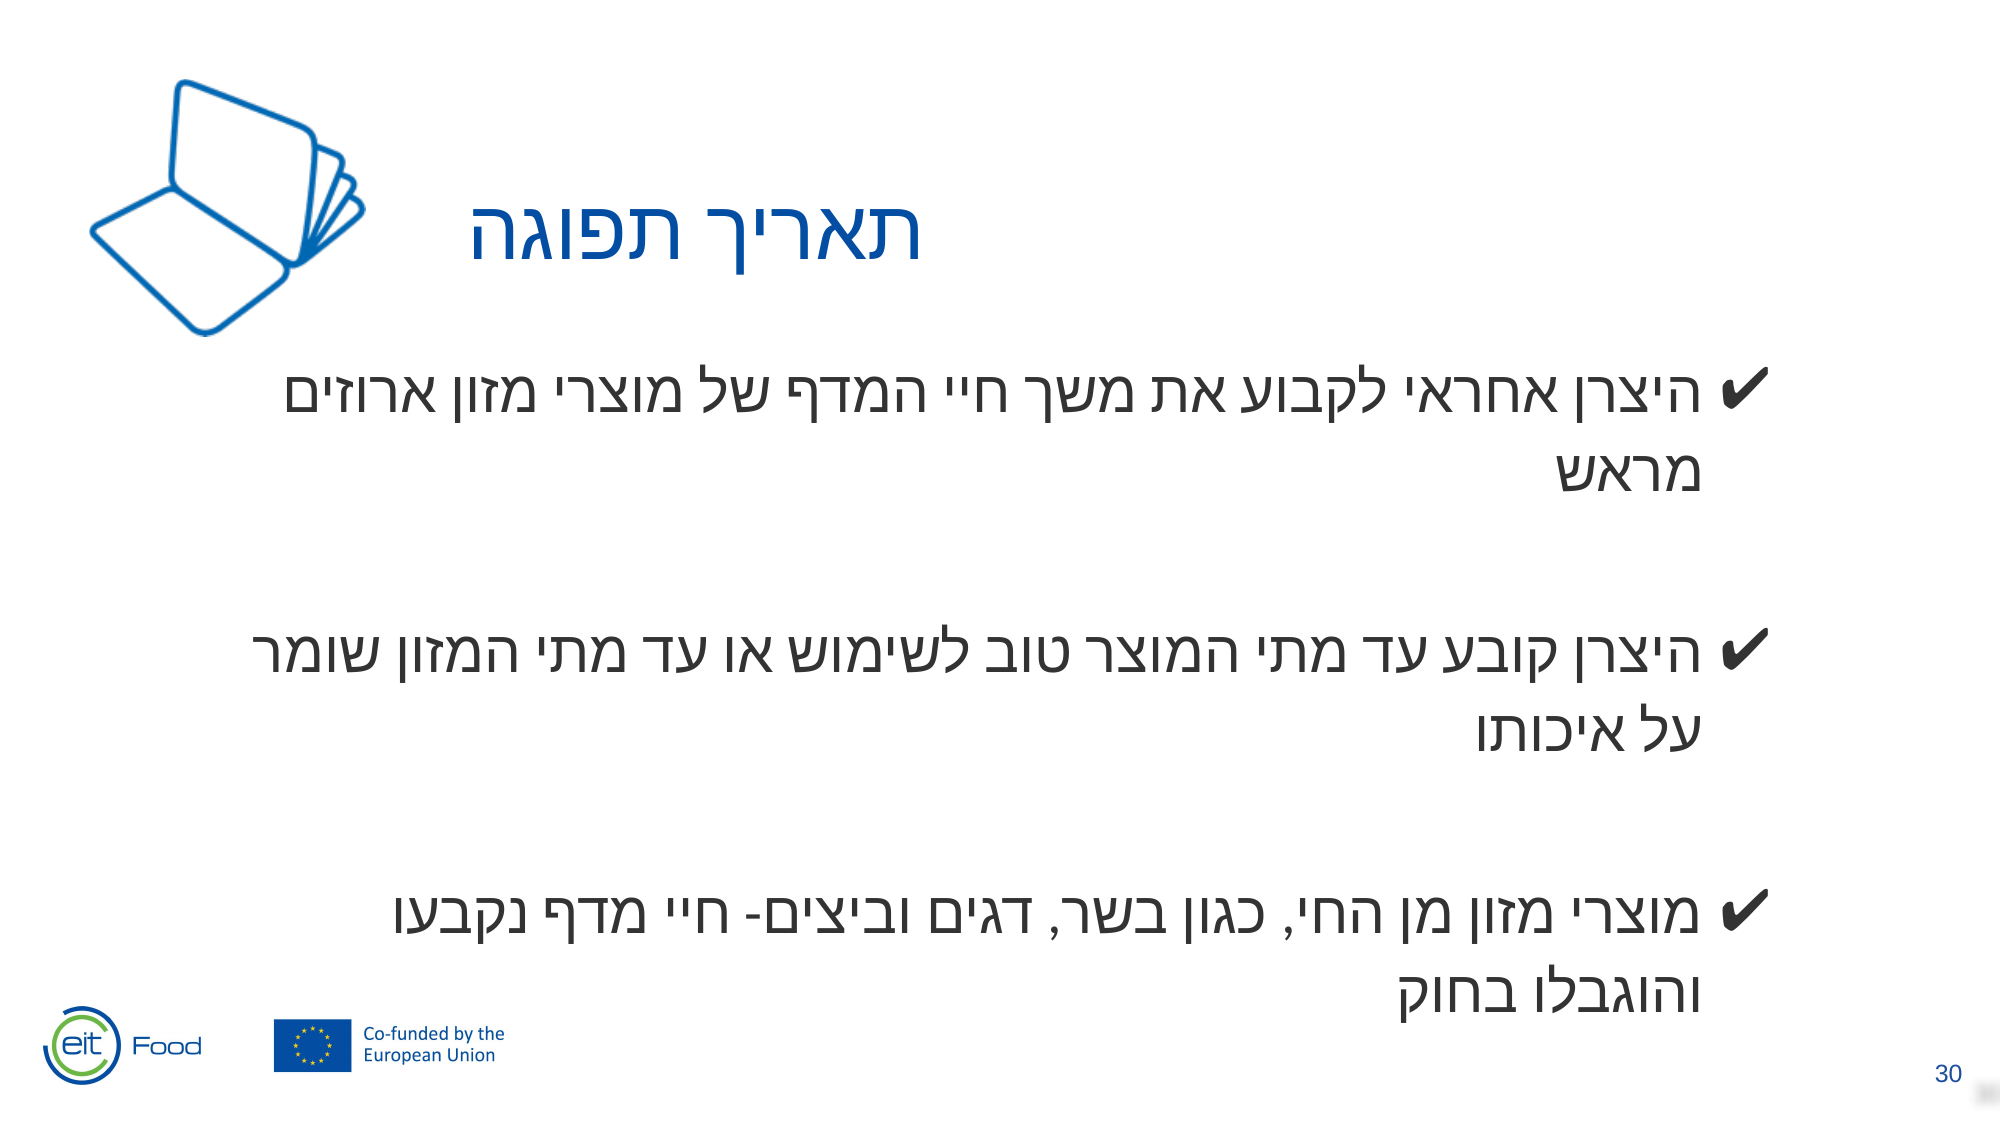

תאריך תפוגה

היצרן אחראי לקבוע את משך חיי המדף של מוצרי מזון ארוזים מראש

היצרן קובע עד מתי המוצר טוב לשימוש או עד מתי המזון שומר על איכותו

מוצרי מזון מן החי, כגון בשר, דגים וביצים- חיי מדף נקבעו והוגבלו בחוק

30